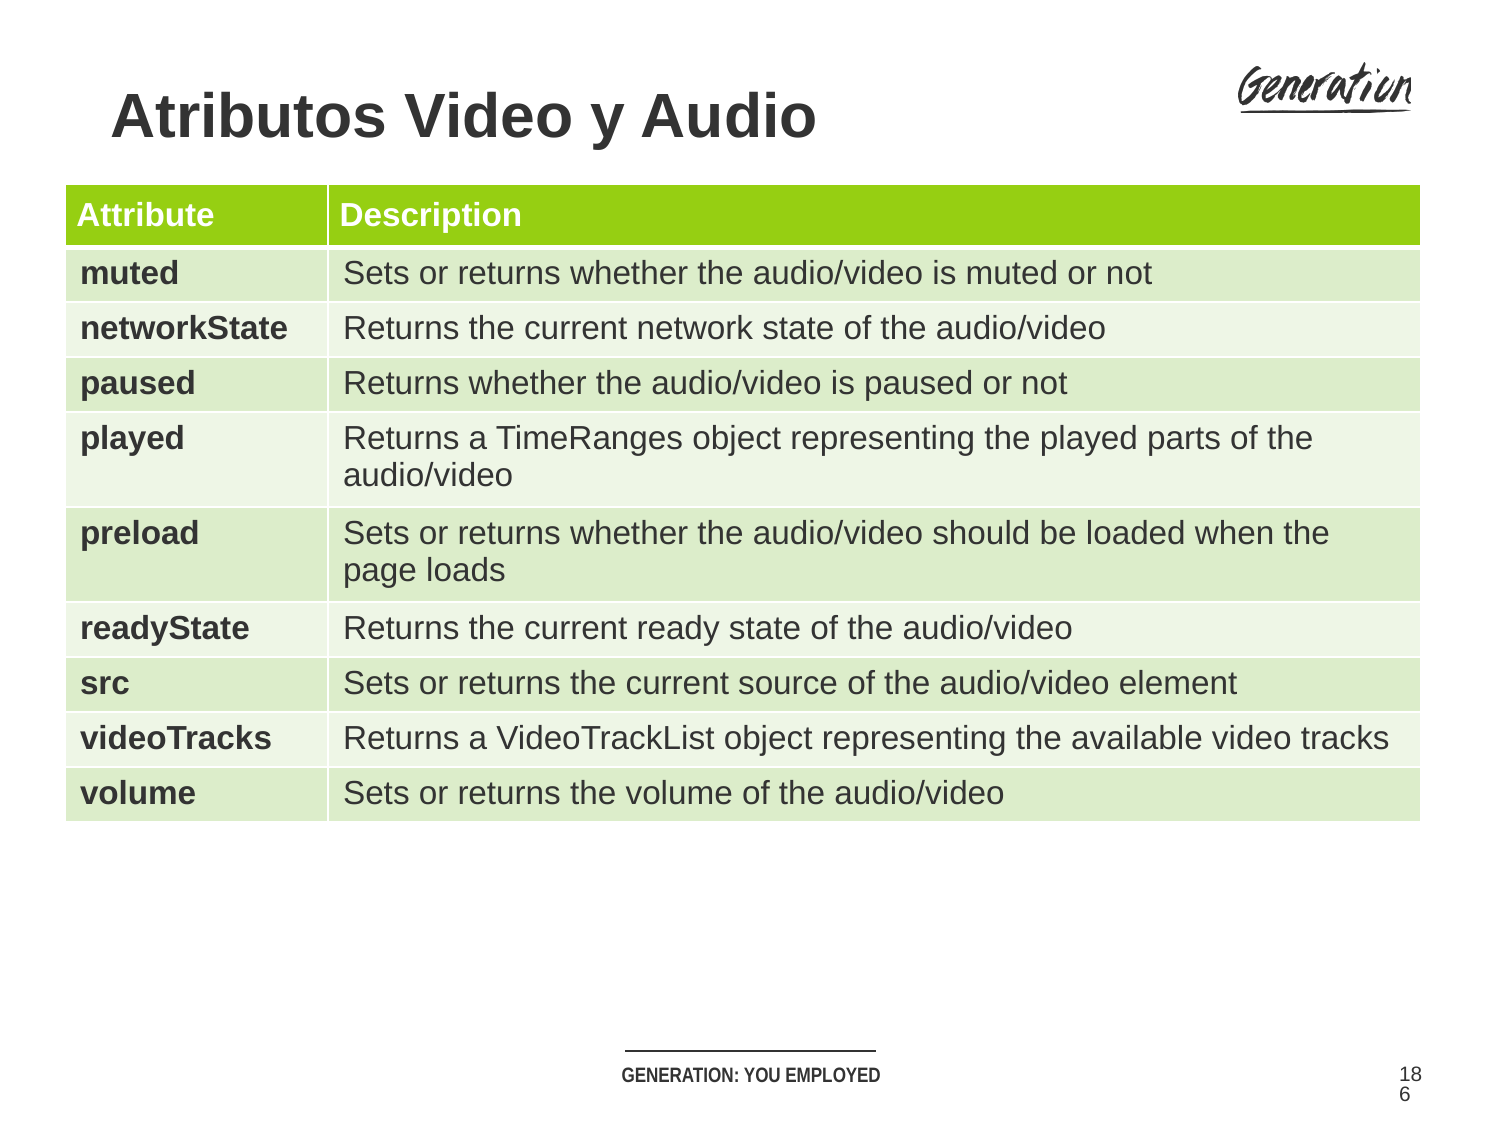

Atributos Video y Audio
| Attribute | Description |
| --- | --- |
| muted | Sets or returns whether the audio/video is muted or not |
| networkState | Returns the current network state of the audio/video |
| paused | Returns whether the audio/video is paused or not |
| played | Returns a TimeRanges object representing the played parts of the audio/video |
| preload | Sets or returns whether the audio/video should be loaded when the page loads |
| readyState | Returns the current ready state of the audio/video |
| src | Sets or returns the current source of the audio/video element |
| videoTracks | Returns a VideoTrackList object representing the available video tracks |
| volume | Sets or returns the volume of the audio/video |